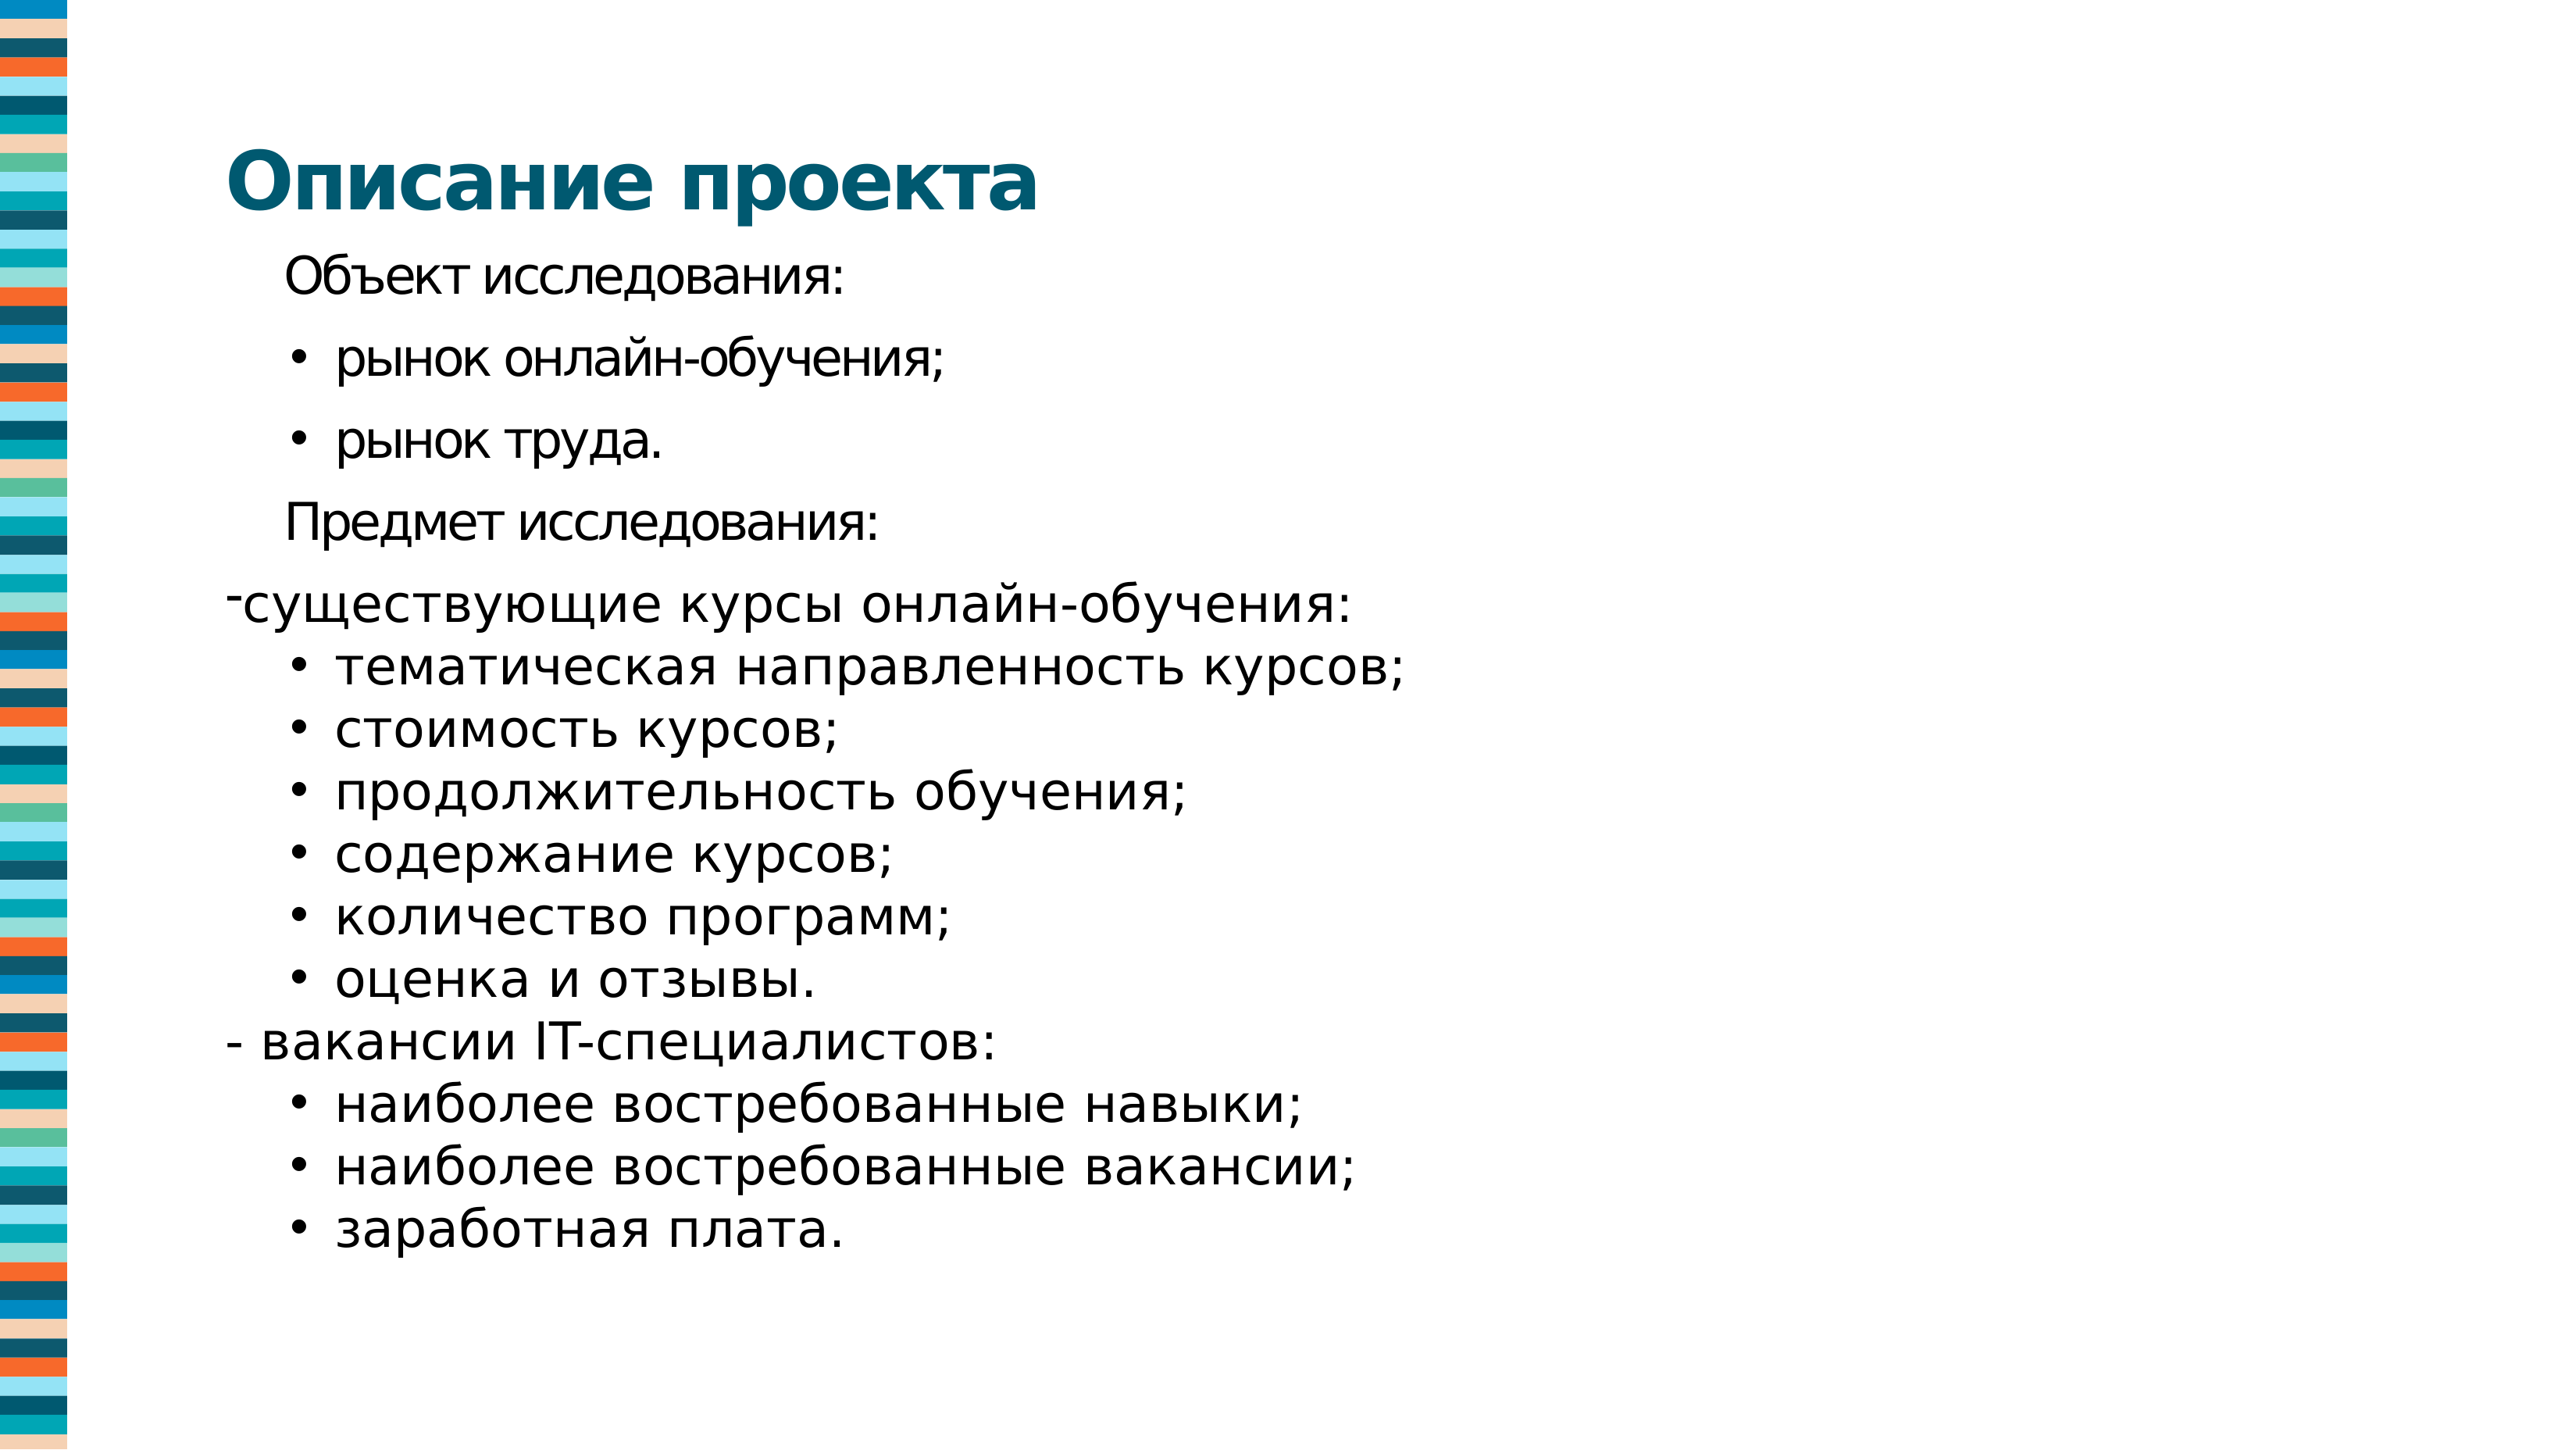

Описание проекта
Объект исследования:
 рынок онлайн-обучения;
 рынок труда.
Предмет исследования:
существующие курсы онлайн-обучения:
 тематическая направленность курсов;
 стоимость курсов;
 продолжительность обучения;
 содержание курсов;
 количество программ;
 оценка и отзывы.
- вакансии IT-специалистов:
 наиболее востребованные навыки;
 наиболее востребованные вакансии;
 заработная плата.